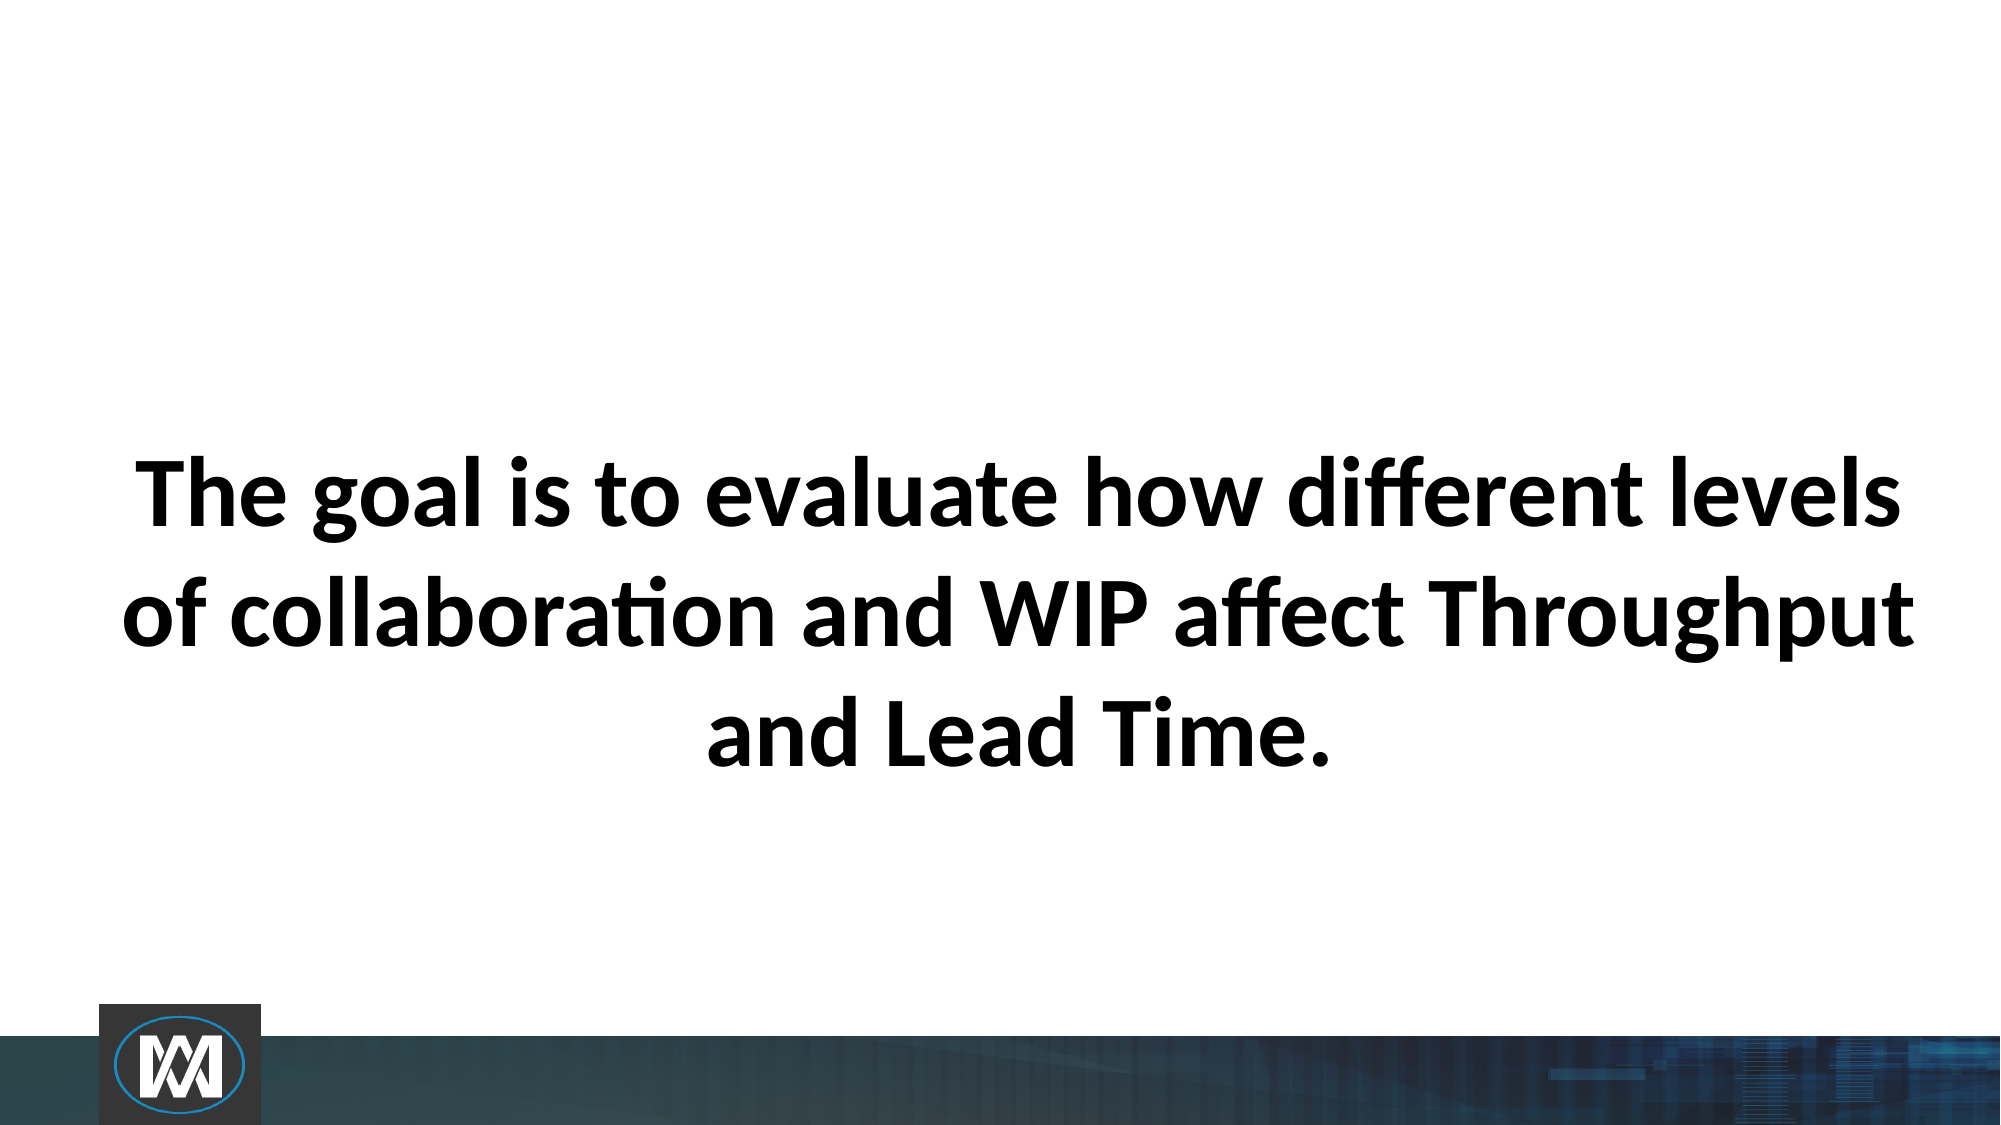

The goal is to evaluate how different levels of collaboration and WIP affect Throughput and Lead Time.